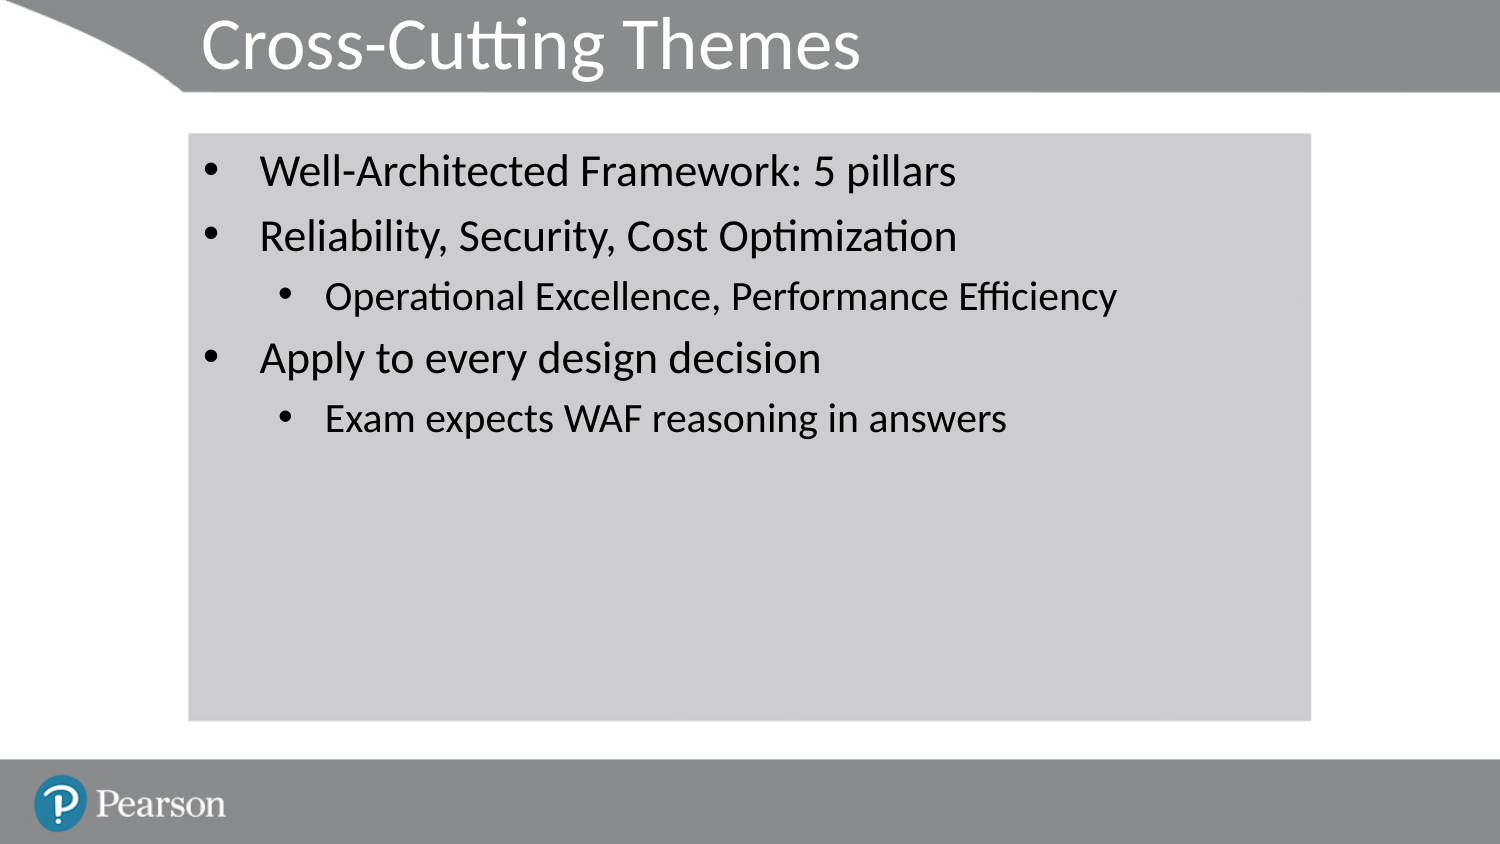

# Cross-Cutting Themes
Well-Architected Framework: 5 pillars
Reliability, Security, Cost Optimization
Operational Excellence, Performance Efficiency
Apply to every design decision
Exam expects WAF reasoning in answers